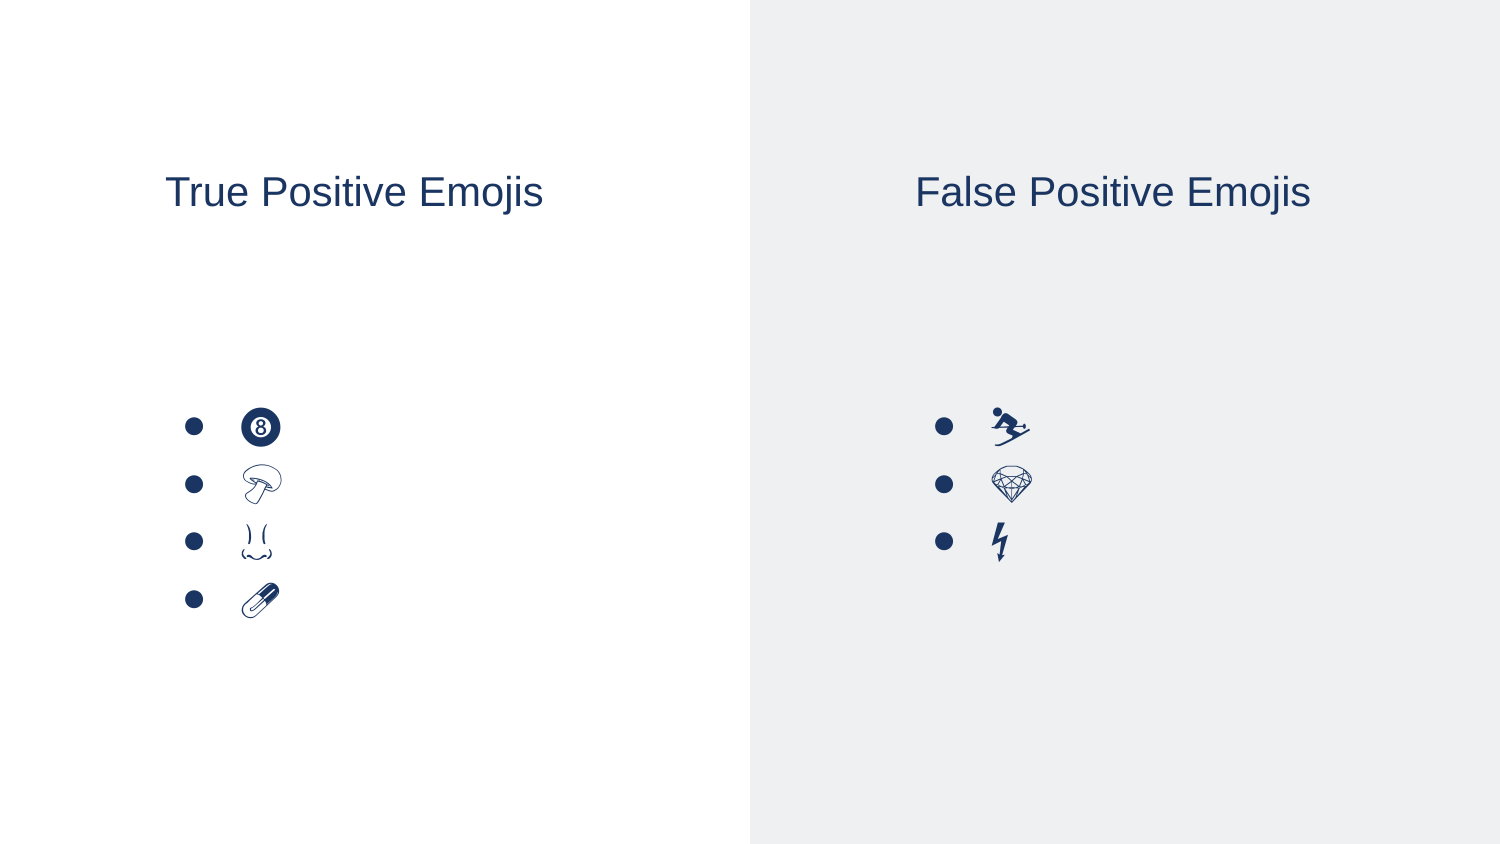

# True Positive Emojis

False Positive Emojis
🎱
🍄
👃
💊

⛷
💎
⚡